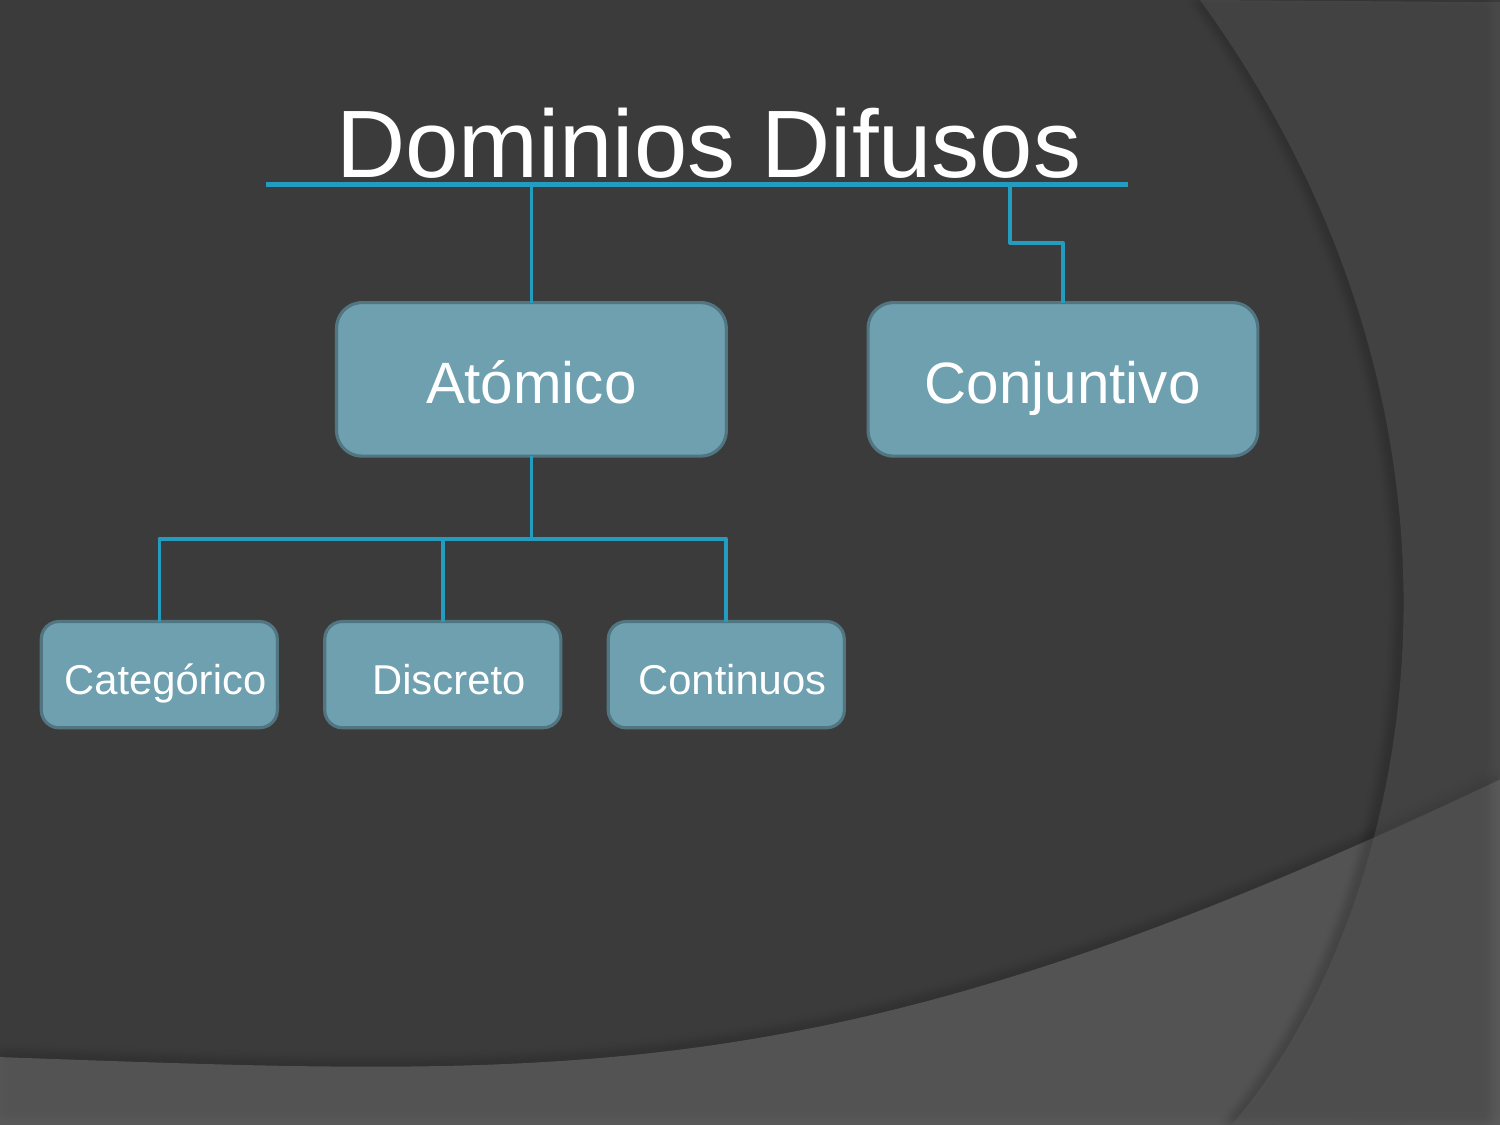

# Dominios Difusos

Atómico
Conjuntivo

Categórico
Discreto
Continuos